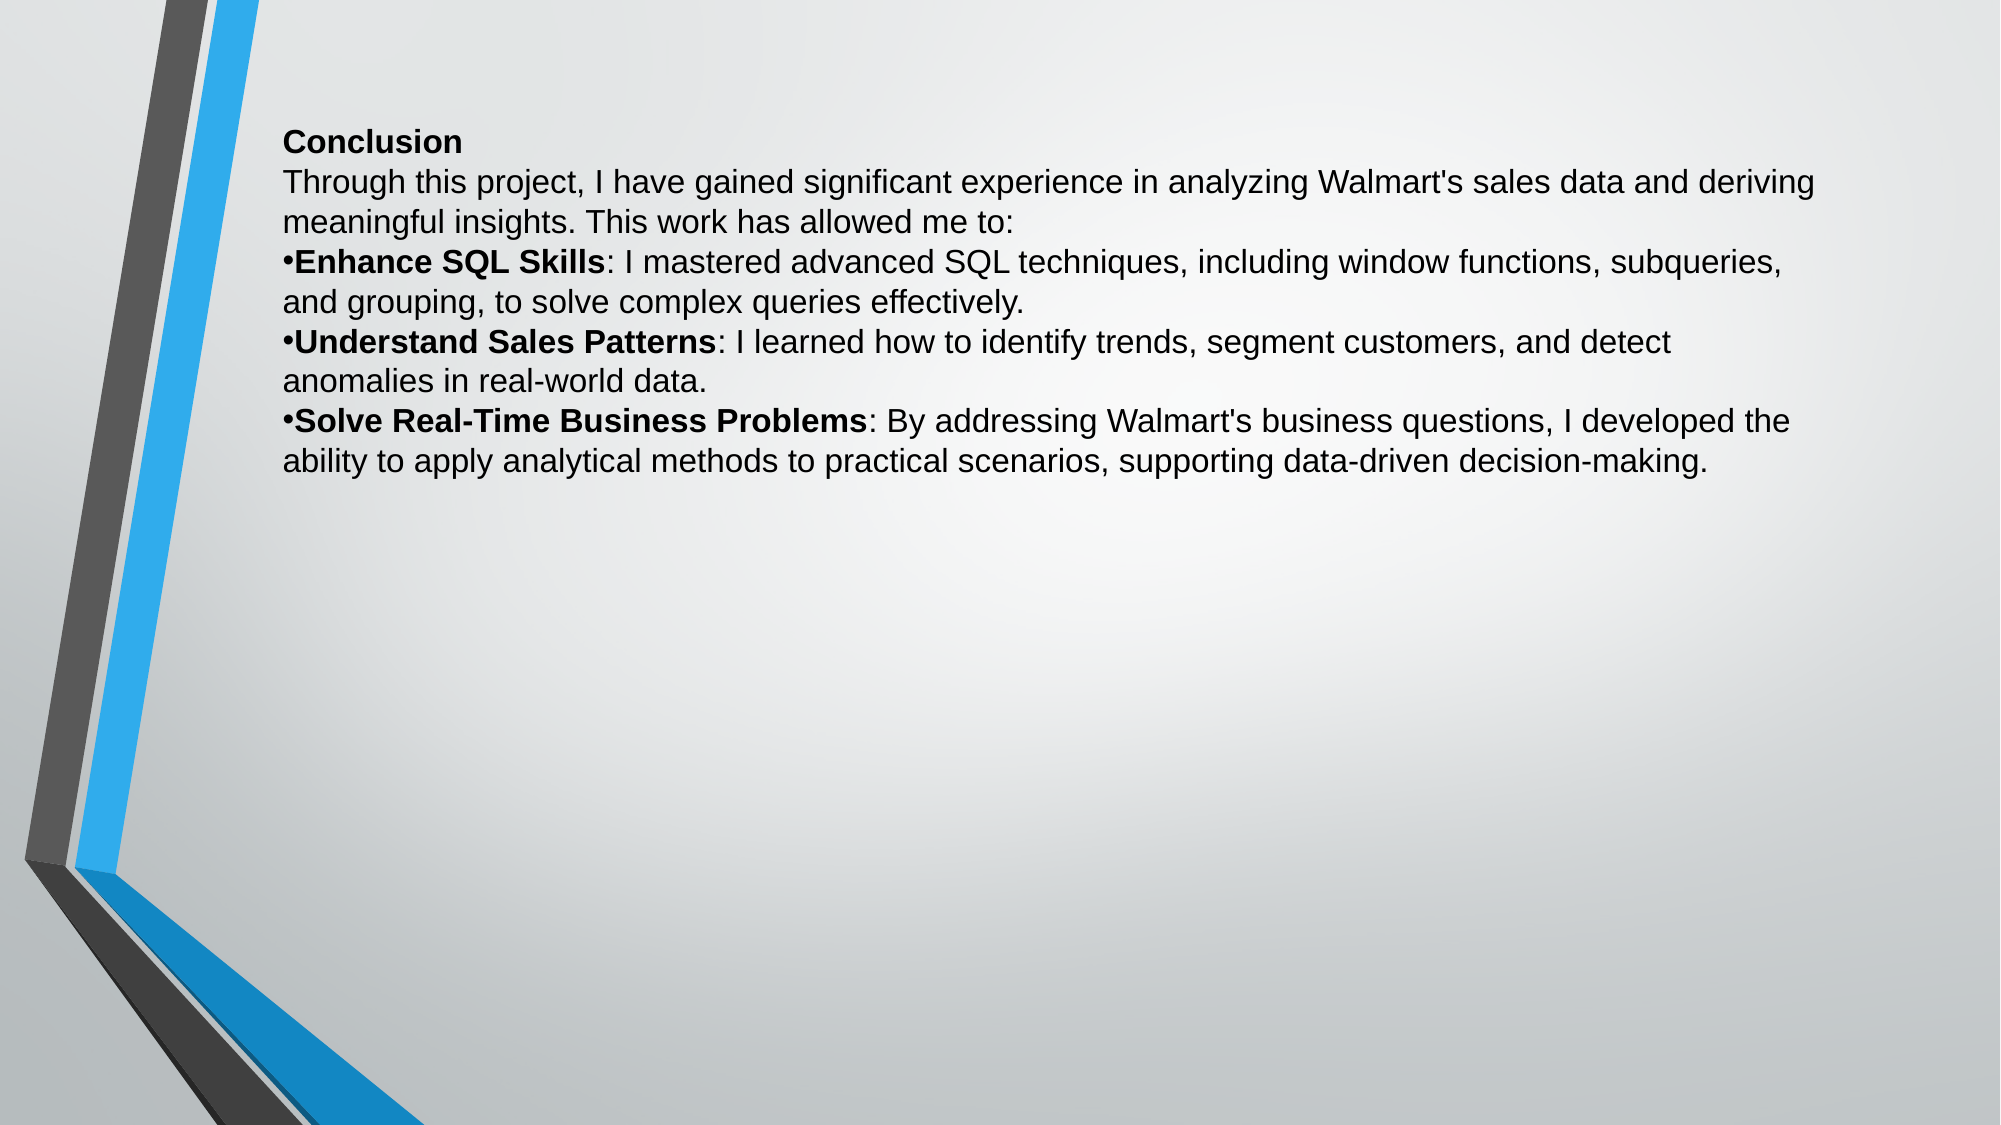

Conclusion
Through this project, I have gained significant experience in analyzing Walmart's sales data and deriving meaningful insights. This work has allowed me to:
Enhance SQL Skills: I mastered advanced SQL techniques, including window functions, subqueries, and grouping, to solve complex queries effectively.
Understand Sales Patterns: I learned how to identify trends, segment customers, and detect anomalies in real-world data.
Solve Real-Time Business Problems: By addressing Walmart's business questions, I developed the ability to apply analytical methods to practical scenarios, supporting data-driven decision-making.